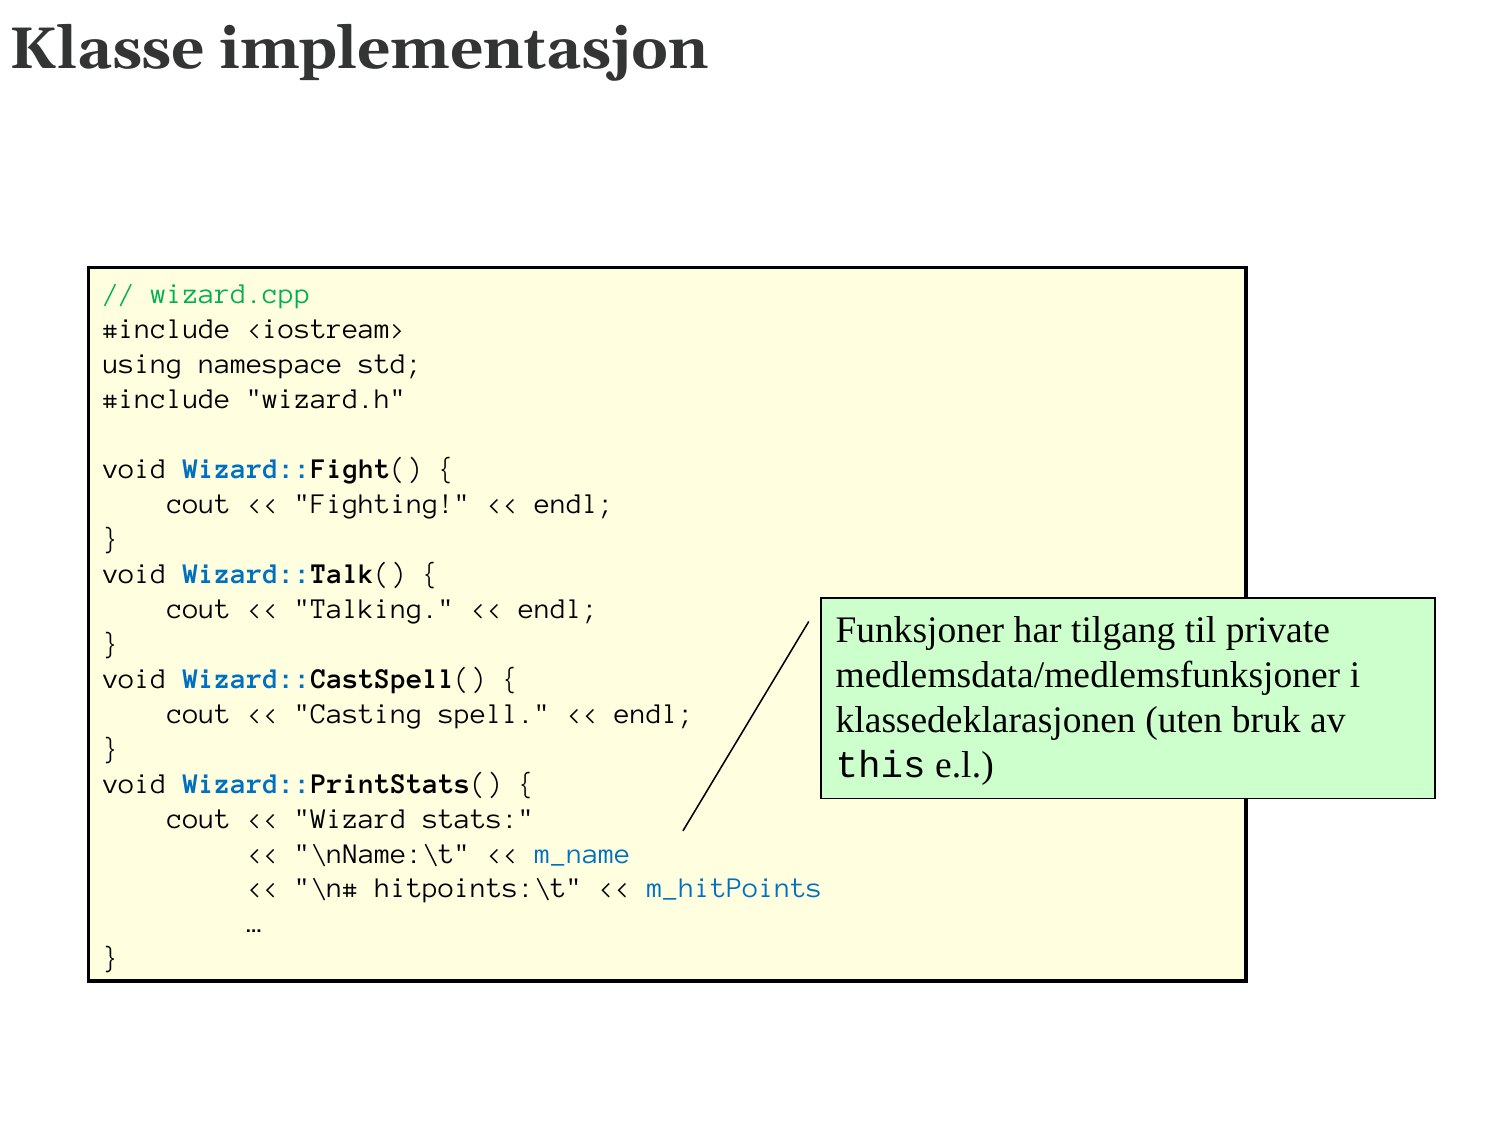

# Klasse implementasjon
// wizard.cpp
#include <iostream>
using namespace std;
#include "wizard.h"

void Wizard::Fight() {
    cout << "Fighting!" << endl;
}
void Wizard::Talk() {
    cout << "Talking." << endl;
}
void Wizard::CastSpell() {
    cout << "Casting spell." << endl;
}
void Wizard::PrintStats() {
    cout << "Wizard stats:"
         << "\nName:\t" << m_name
         << "\n# hitpoints:\t" << m_hitPoints
         …
}
Funksjoner har tilgang til private medlemsdata/medlemsfunksjoner i klassedeklarasjonen (uten bruk av this e.l.)